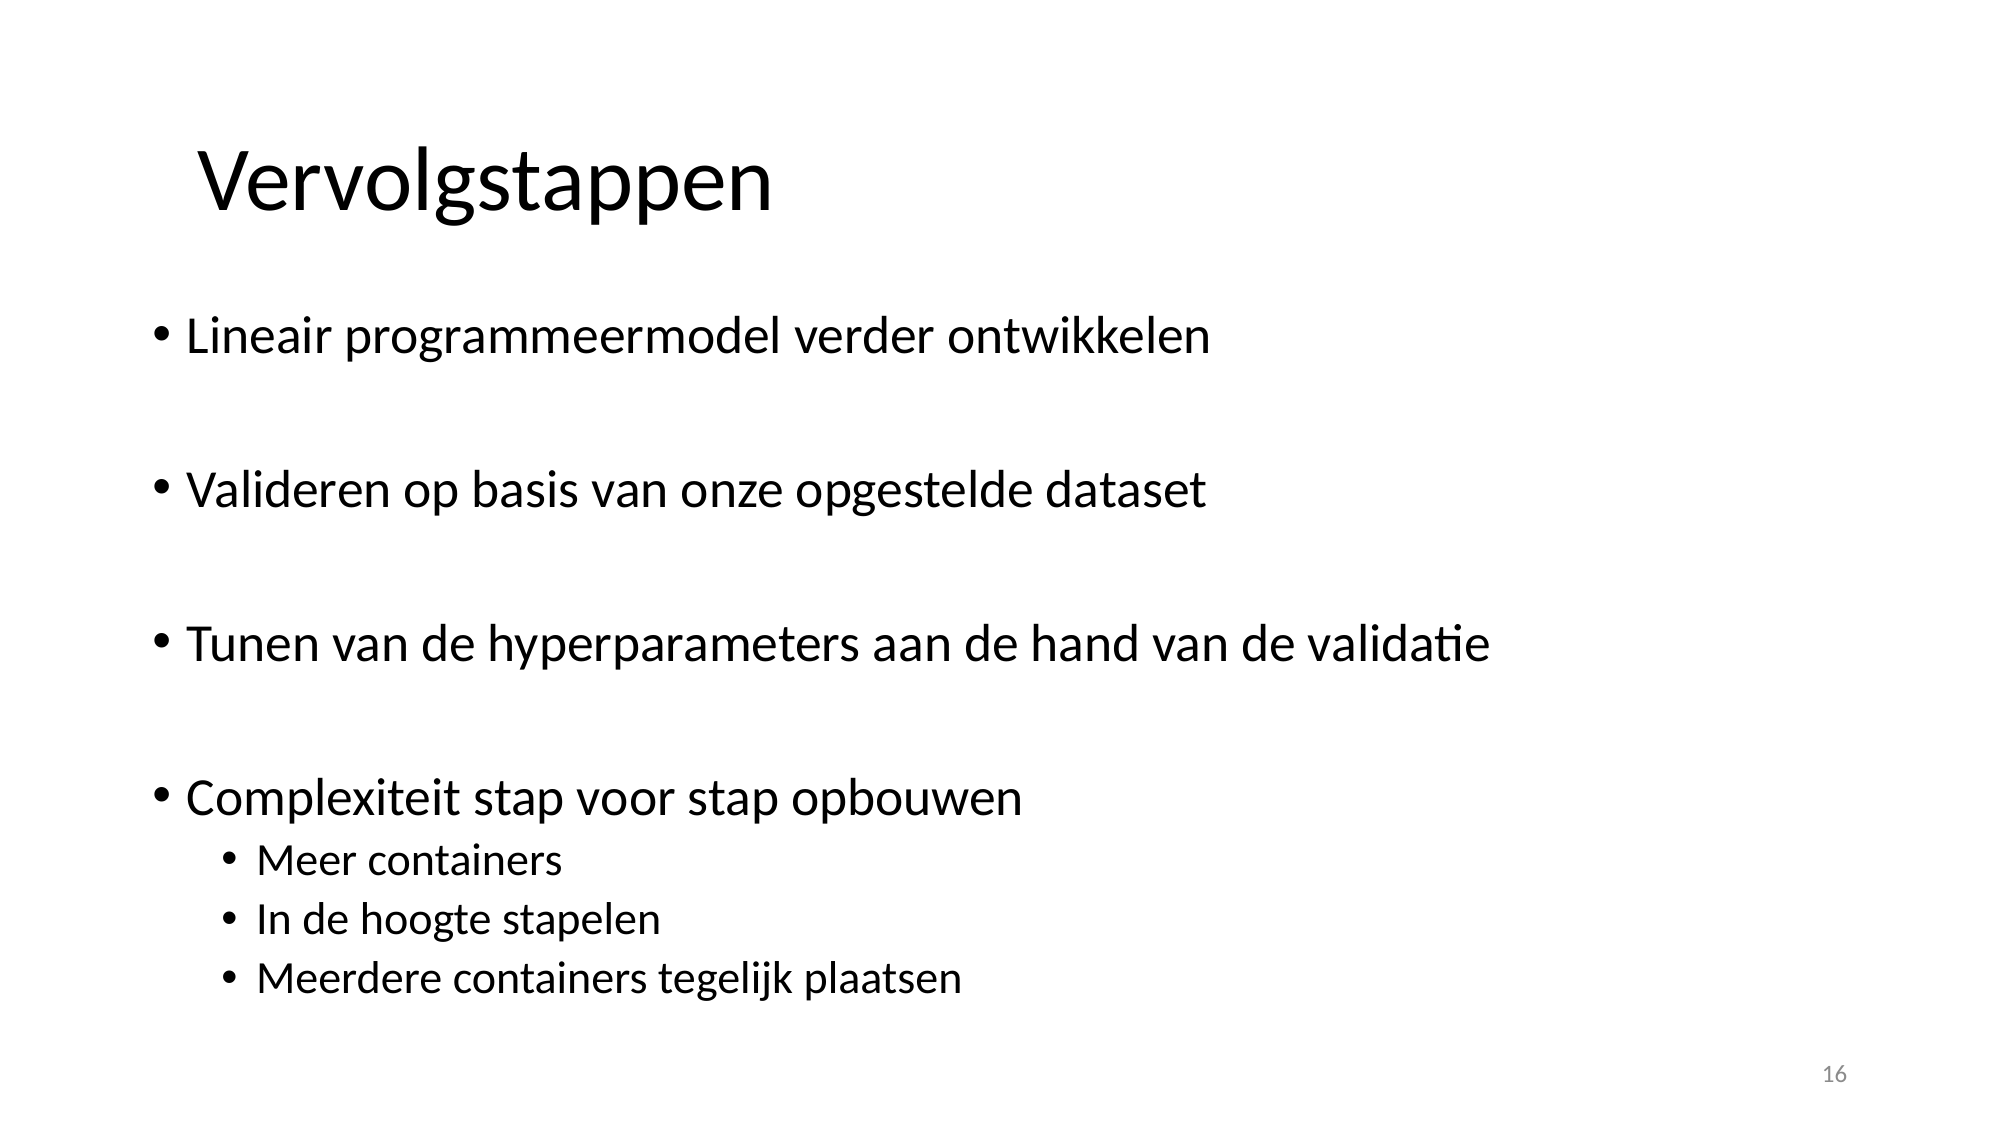

# Vervolgstappen
Lineair programmeermodel verder ontwikkelen

Valideren op basis van onze opgestelde dataset

Tunen van de hyperparameters aan de hand van de validatie

Complexiteit stap voor stap opbouwen
Meer containers
In de hoogte stapelen
Meerdere containers tegelijk plaatsen
16